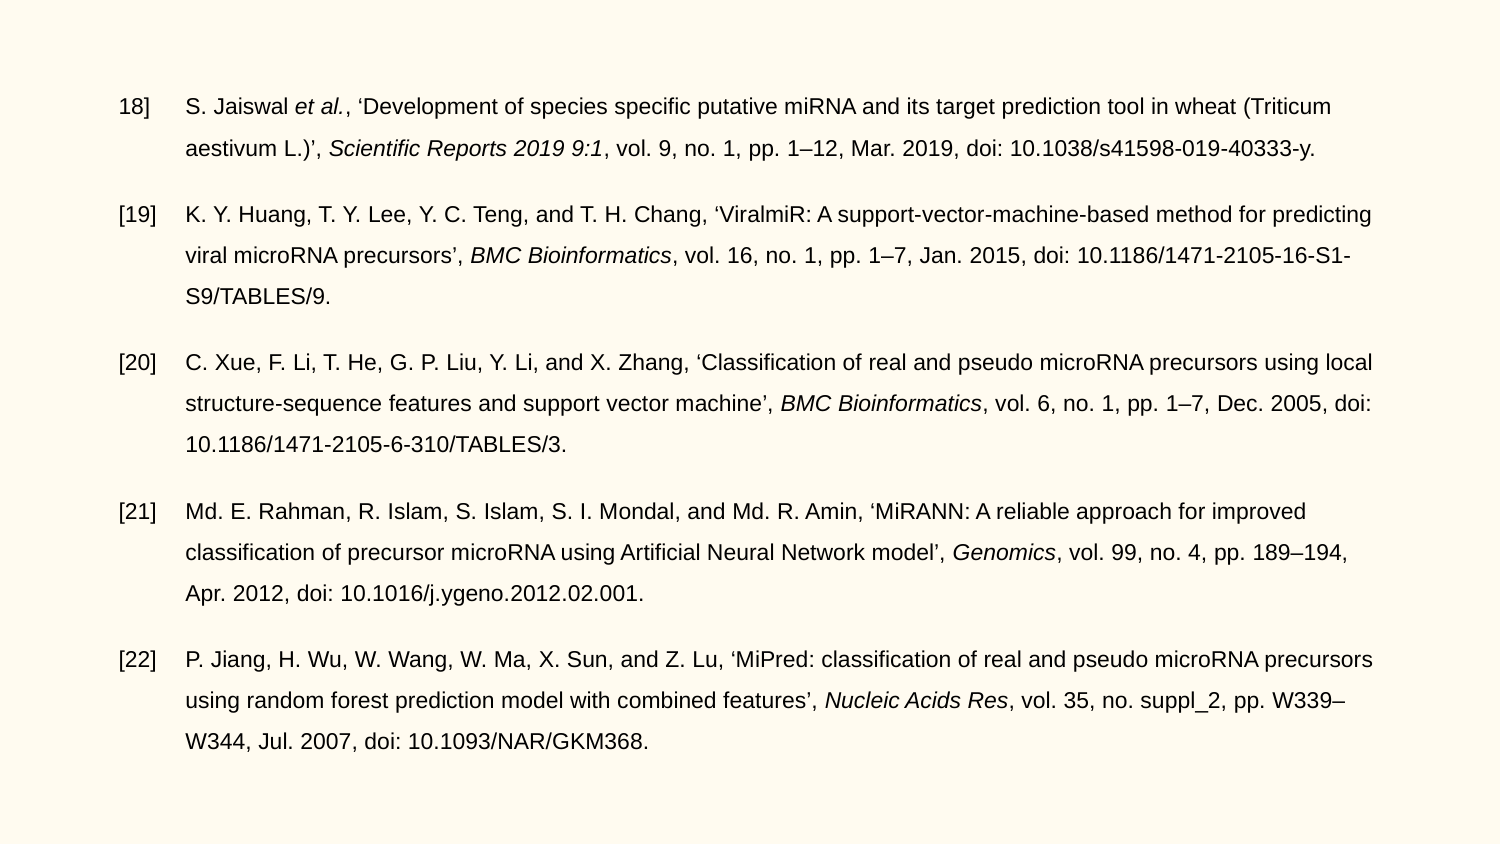

18]	S. Jaiswal et al., ‘Development of species specific putative miRNA and its target prediction tool in wheat (Triticum aestivum L.)’, Scientific Reports 2019 9:1, vol. 9, no. 1, pp. 1–12, Mar. 2019, doi: 10.1038/s41598-019-40333-y.
[19]	K. Y. Huang, T. Y. Lee, Y. C. Teng, and T. H. Chang, ‘ViralmiR: A support-vector-machine-based method for predicting viral microRNA precursors’, BMC Bioinformatics, vol. 16, no. 1, pp. 1–7, Jan. 2015, doi: 10.1186/1471-2105-16-S1-S9/TABLES/9.
[20]	C. Xue, F. Li, T. He, G. P. Liu, Y. Li, and X. Zhang, ‘Classification of real and pseudo microRNA precursors using local structure-sequence features and support vector machine’, BMC Bioinformatics, vol. 6, no. 1, pp. 1–7, Dec. 2005, doi: 10.1186/1471-2105-6-310/TABLES/3.
[21]	Md. E. Rahman, R. Islam, S. Islam, S. I. Mondal, and Md. R. Amin, ‘MiRANN: A reliable approach for improved classification of precursor microRNA using Artificial Neural Network model’, Genomics, vol. 99, no. 4, pp. 189–194, Apr. 2012, doi: 10.1016/j.ygeno.2012.02.001.
[22]	P. Jiang, H. Wu, W. Wang, W. Ma, X. Sun, and Z. Lu, ‘MiPred: classification of real and pseudo microRNA precursors using random forest prediction model with combined features’, Nucleic Acids Res, vol. 35, no. suppl_2, pp. W339–W344, Jul. 2007, doi: 10.1093/NAR/GKM368.